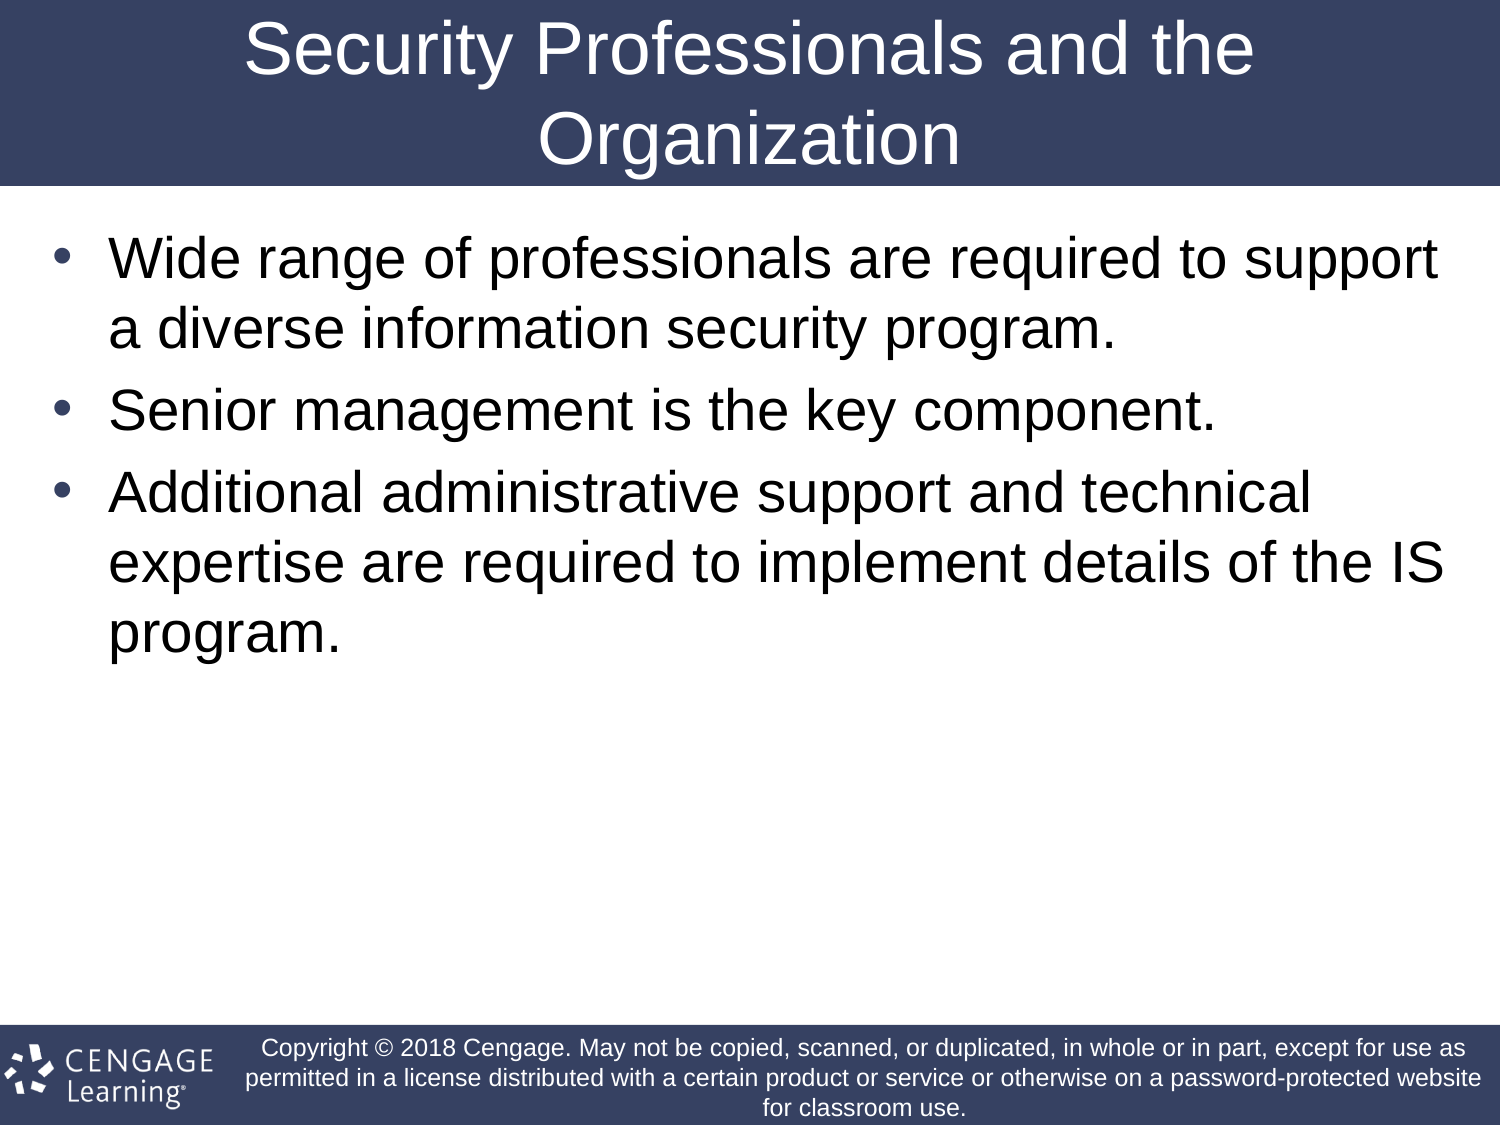

# Security Professionals and the Organization
Wide range of professionals are required to support a diverse information security program.
Senior management is the key component.
Additional administrative support and technical expertise are required to implement details of the IS program.